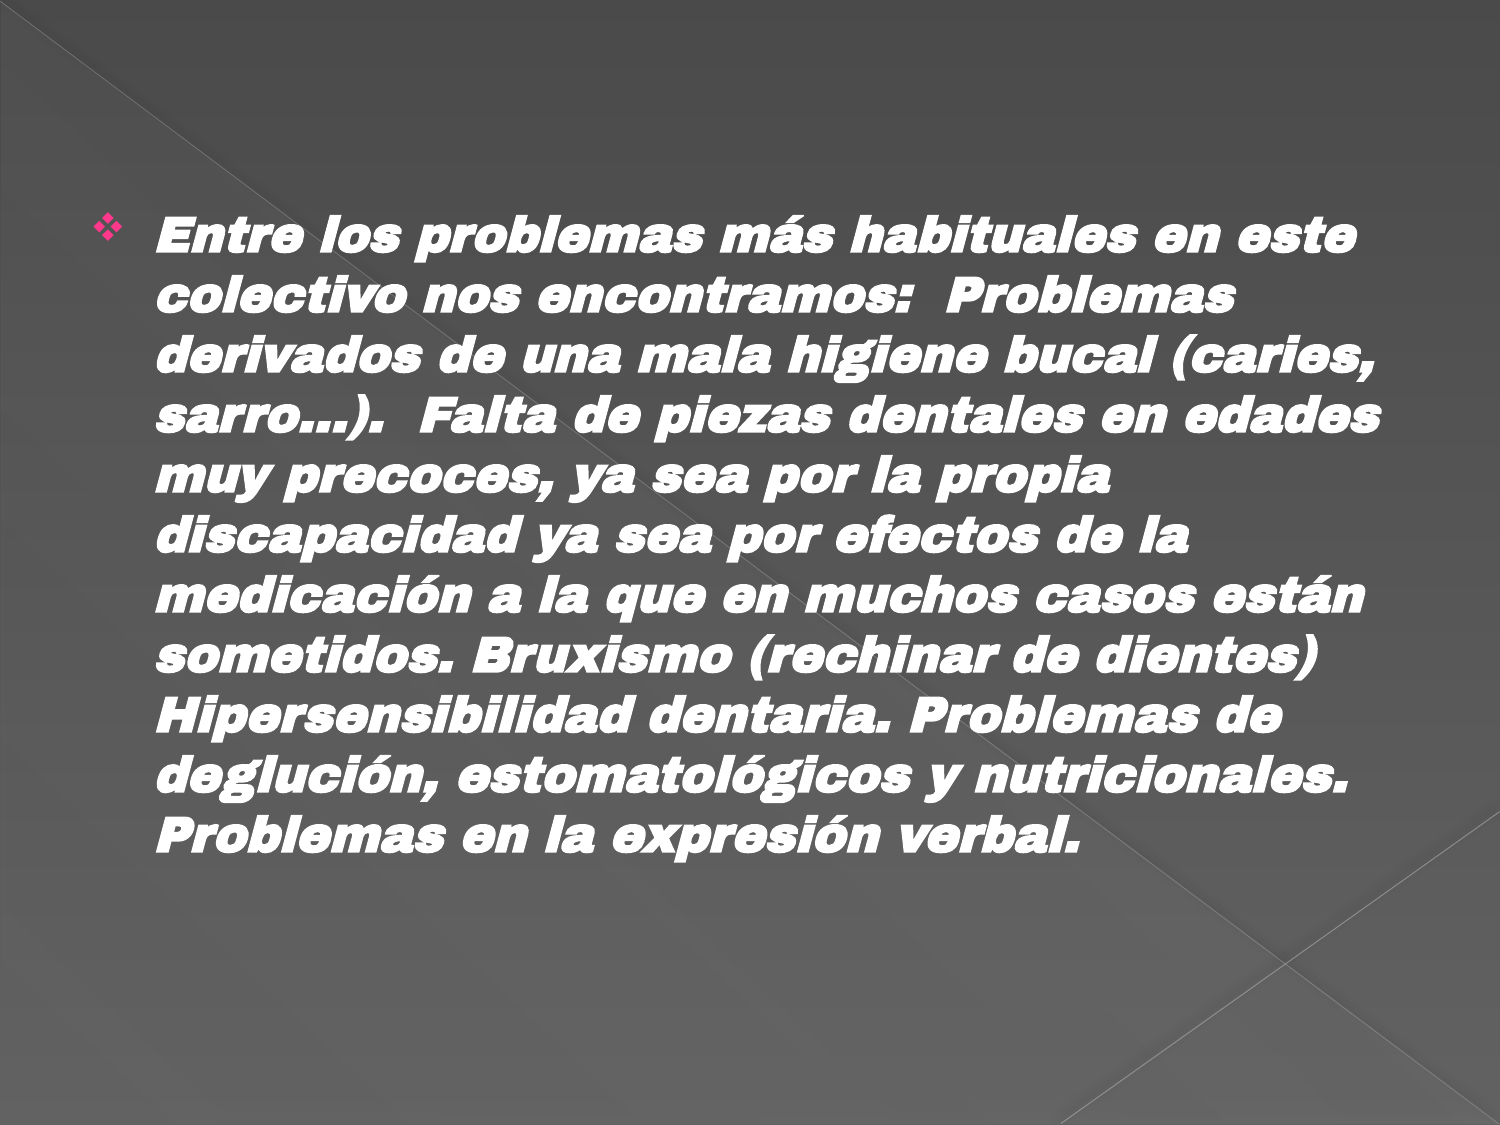

Entre los problemas más habituales en este colectivo nos encontramos:  Problemas derivados de una mala higiene bucal (caries, sarro…).  Falta de piezas dentales en edades muy precoces, ya sea por la propia discapacidad ya sea por efectos de la medicación a la que en muchos casos están sometidos. Bruxismo (rechinar de dientes)  Hipersensibilidad dentaria. Problemas de deglución, estomatológicos y nutricionales. Problemas en la expresión verbal.